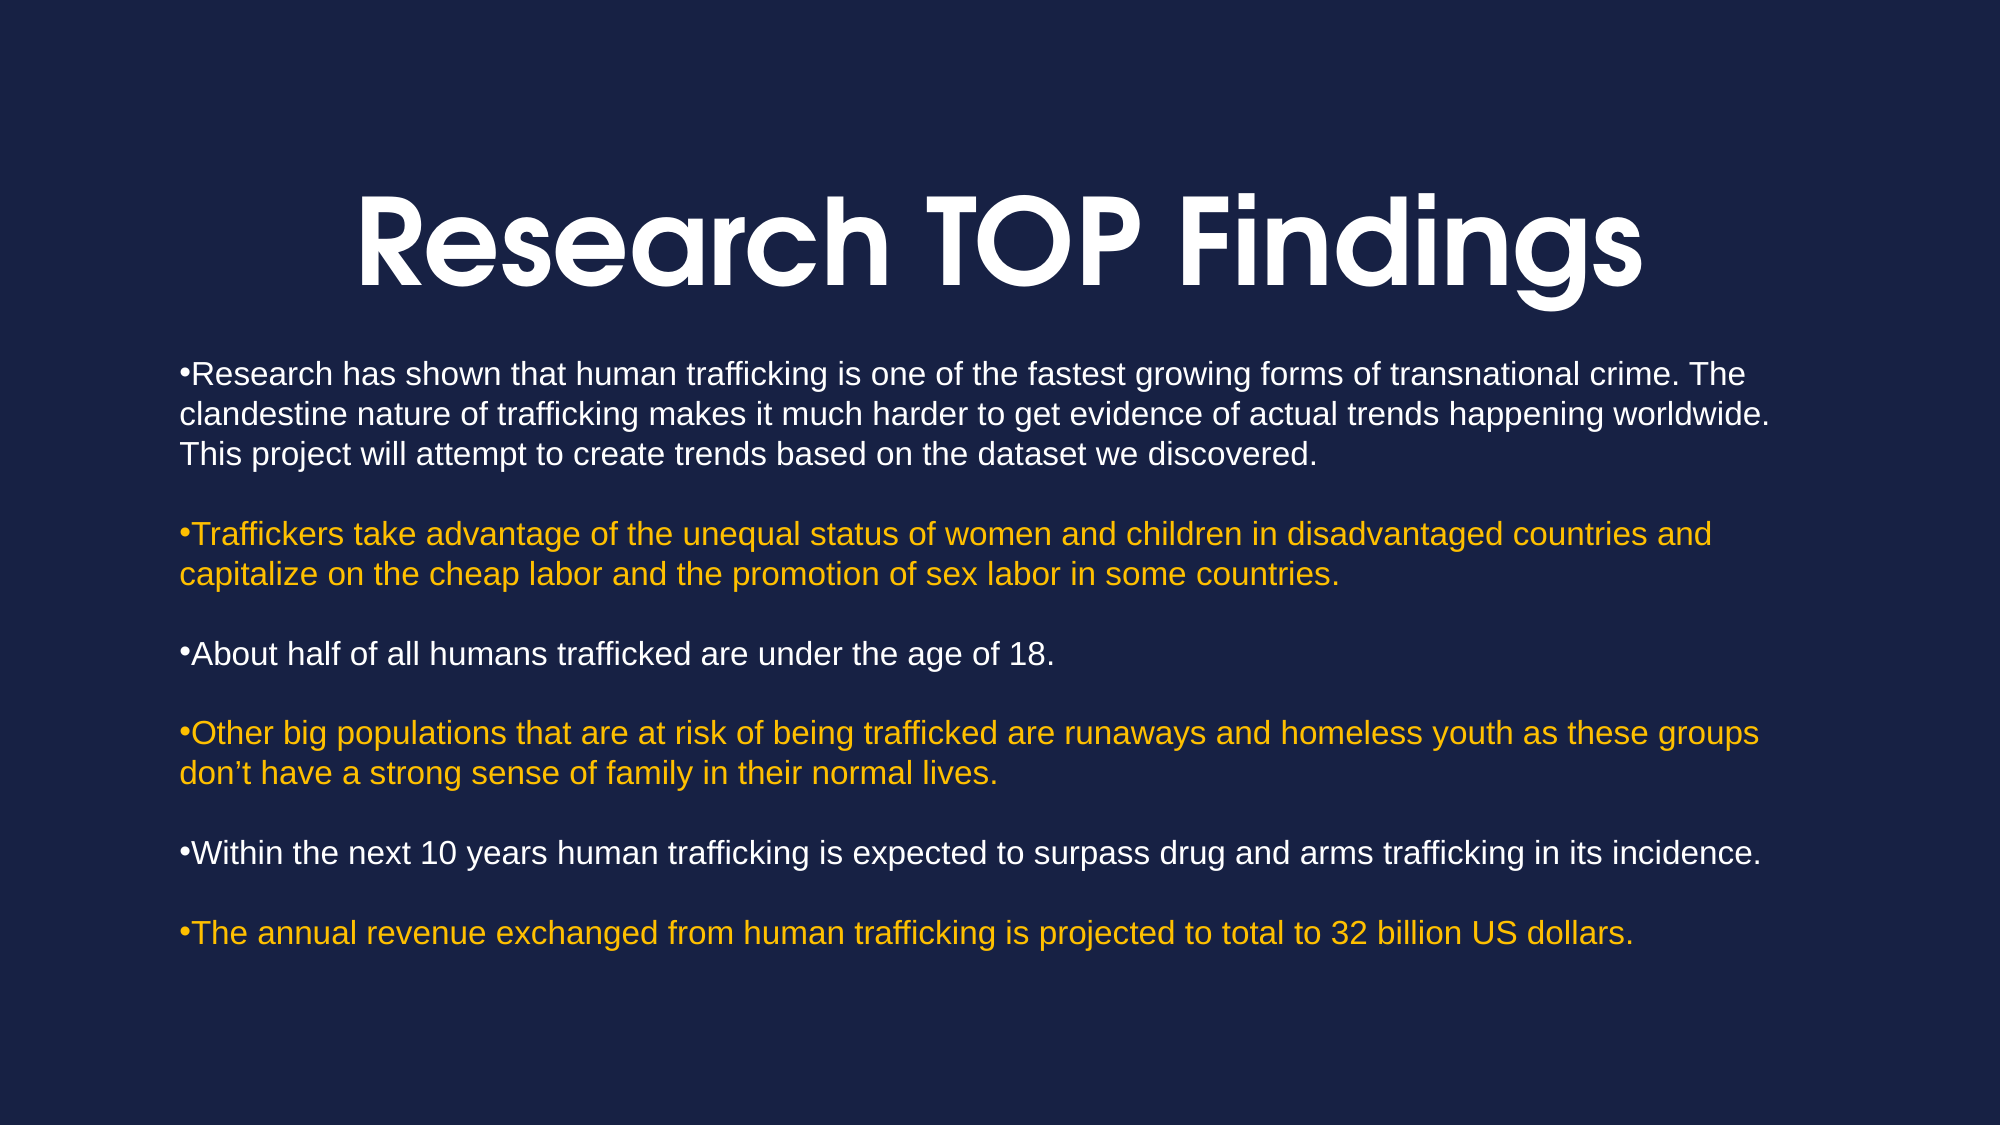

Research TOP Findings
​
​
Research has shown that human trafficking is one of the fastest growing forms of transnational crime. The clandestine nature of trafficking makes it much harder to get evidence of actual trends happening worldwide. This project will attempt to create trends based on the dataset we discovered.​

Traffickers take advantage of the unequal status of women and children in disadvantaged countries and capitalize on the cheap labor and the promotion of sex labor in some countries.​

About half of all humans trafficked are under the age of 18.​

Other big populations that are at risk of being trafficked are runaways and homeless youth as these groups don’t have a strong sense of family in their normal lives. ​

Within the next 10 years human trafficking is expected to surpass drug and arms trafficking in its incidence.​

The annual revenue exchanged from human trafficking is projected to total to 32 billion US dollars.